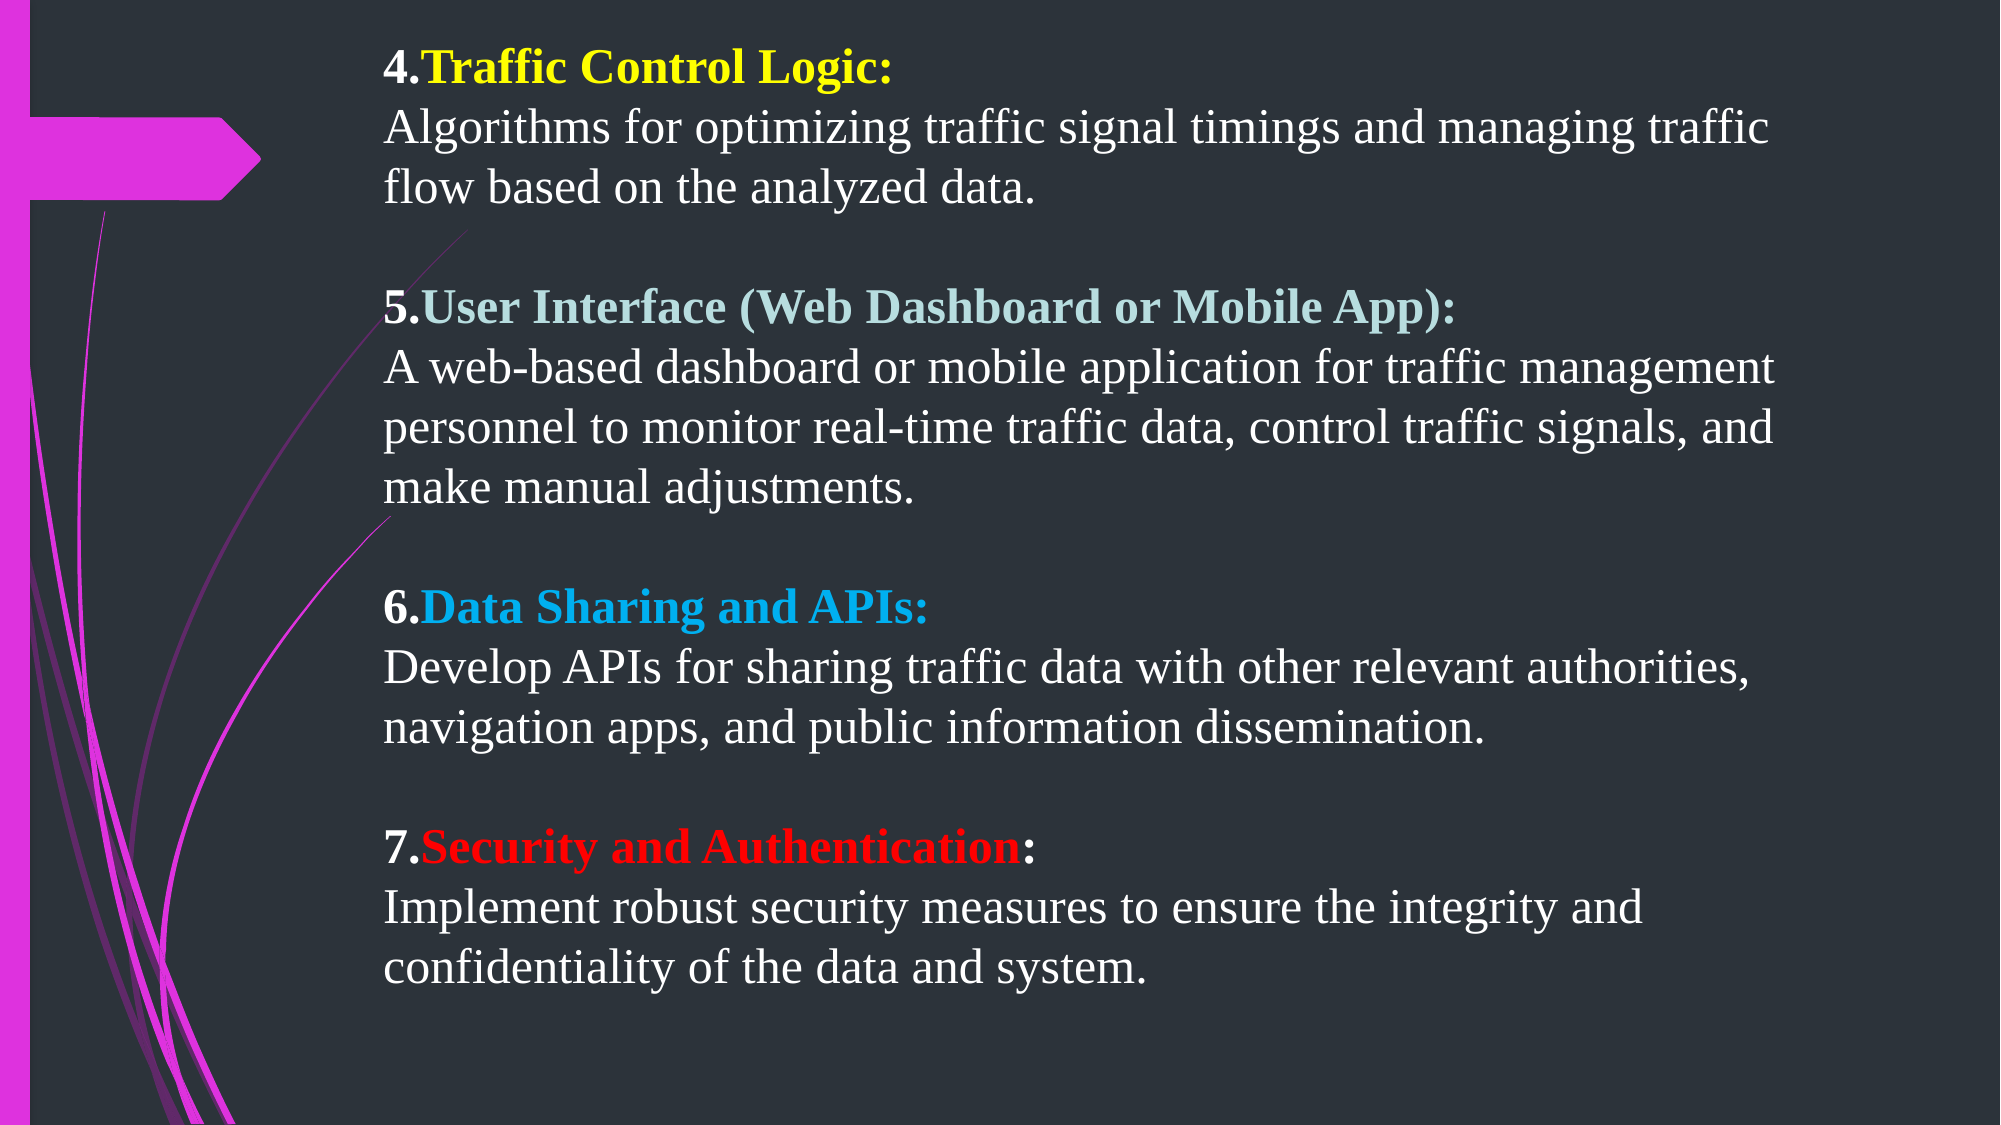

4.Traffic Control Logic:
Algorithms for optimizing traffic signal timings and managing traffic flow based on the analyzed data.

5.User Interface (Web Dashboard or Mobile App):
A web-based dashboard or mobile application for traffic management personnel to monitor real-time traffic data, control traffic signals, and make manual adjustments.

6.Data Sharing and APIs:
Develop APIs for sharing traffic data with other relevant authorities, navigation apps, and public information dissemination.

7.Security and Authentication:
Implement robust security measures to ensure the integrity and confidentiality of the data and system.